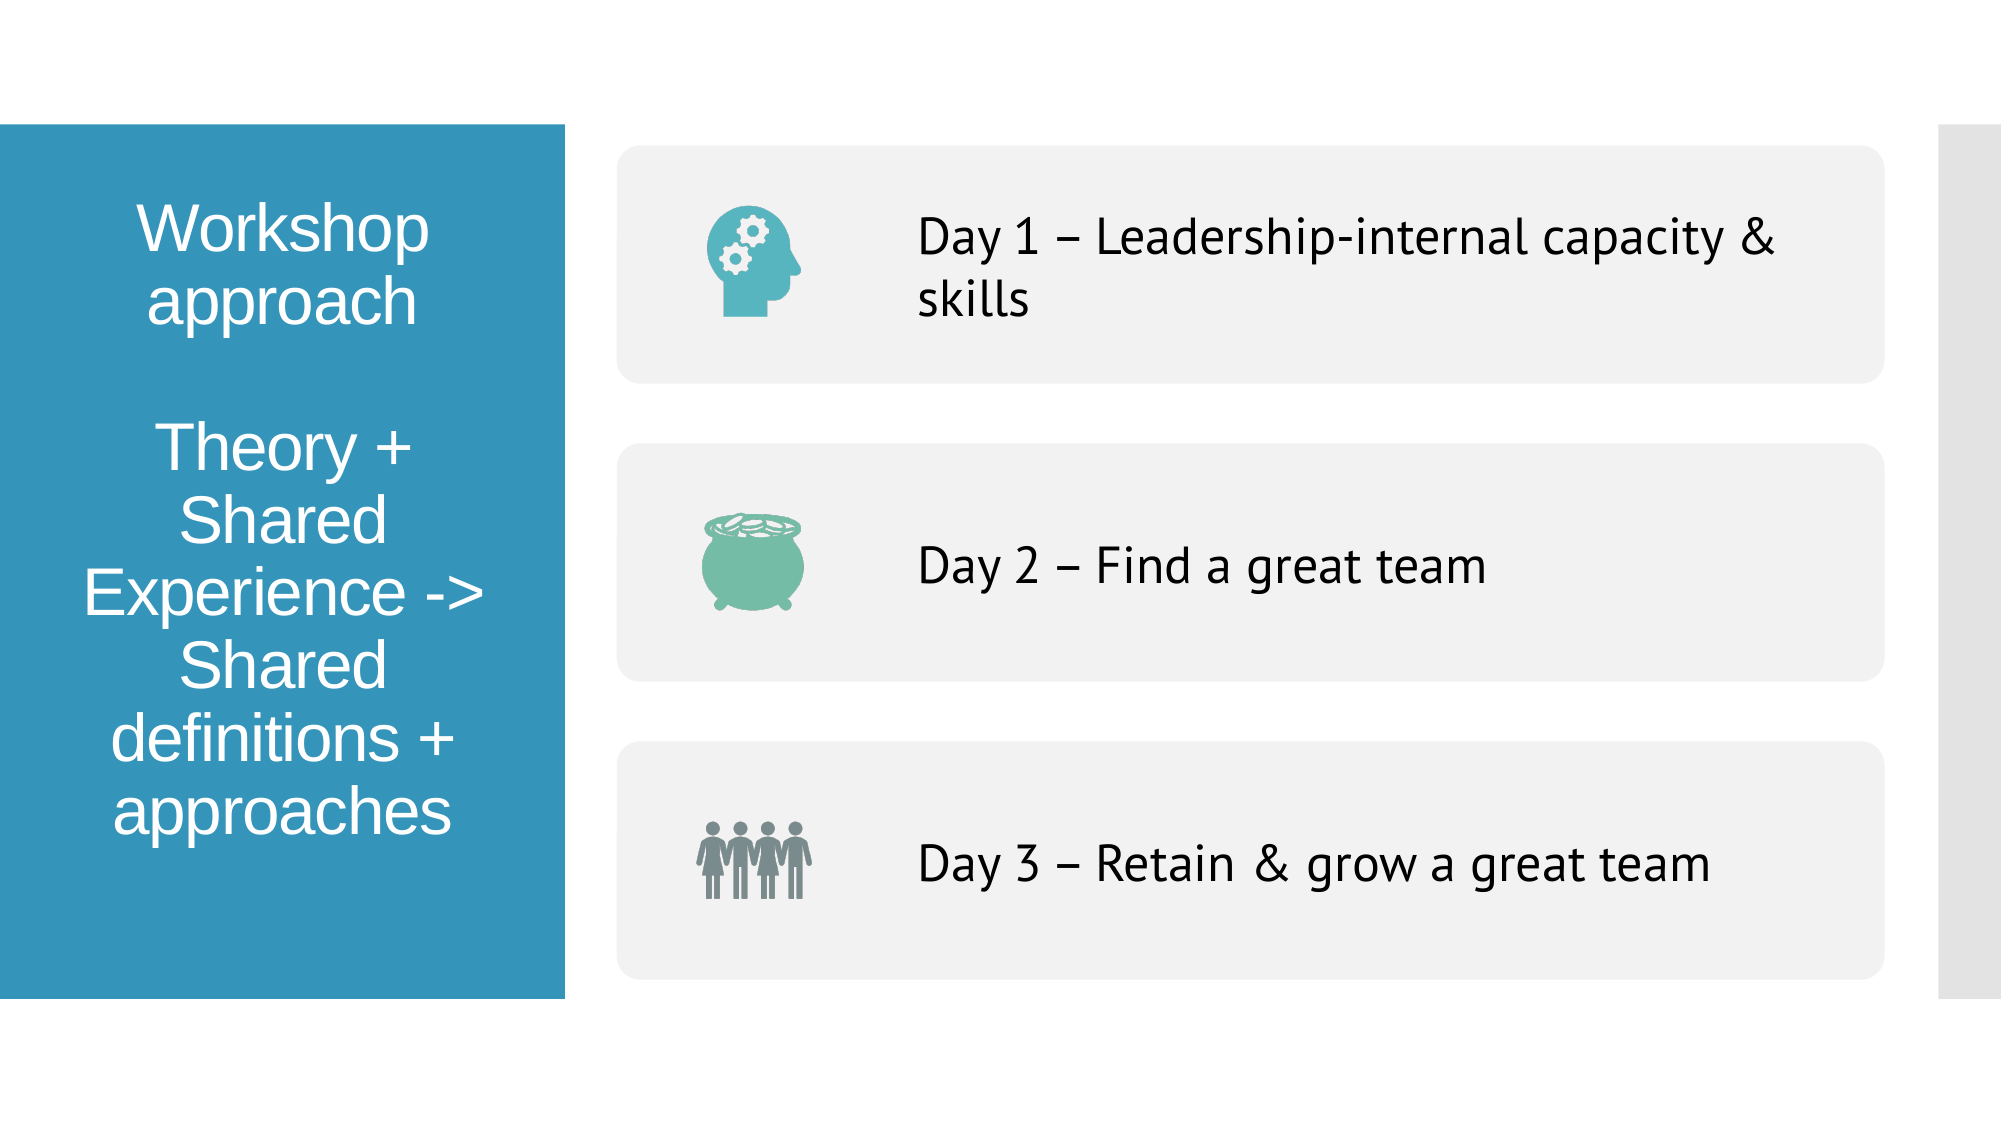

Day 1 – Leadership-internal capacity & skills
Day 2 – Find a great team
Day 3 – Retain & grow a great team
# Workshop approach Theory + Shared Experience -> Shared definitions + approaches